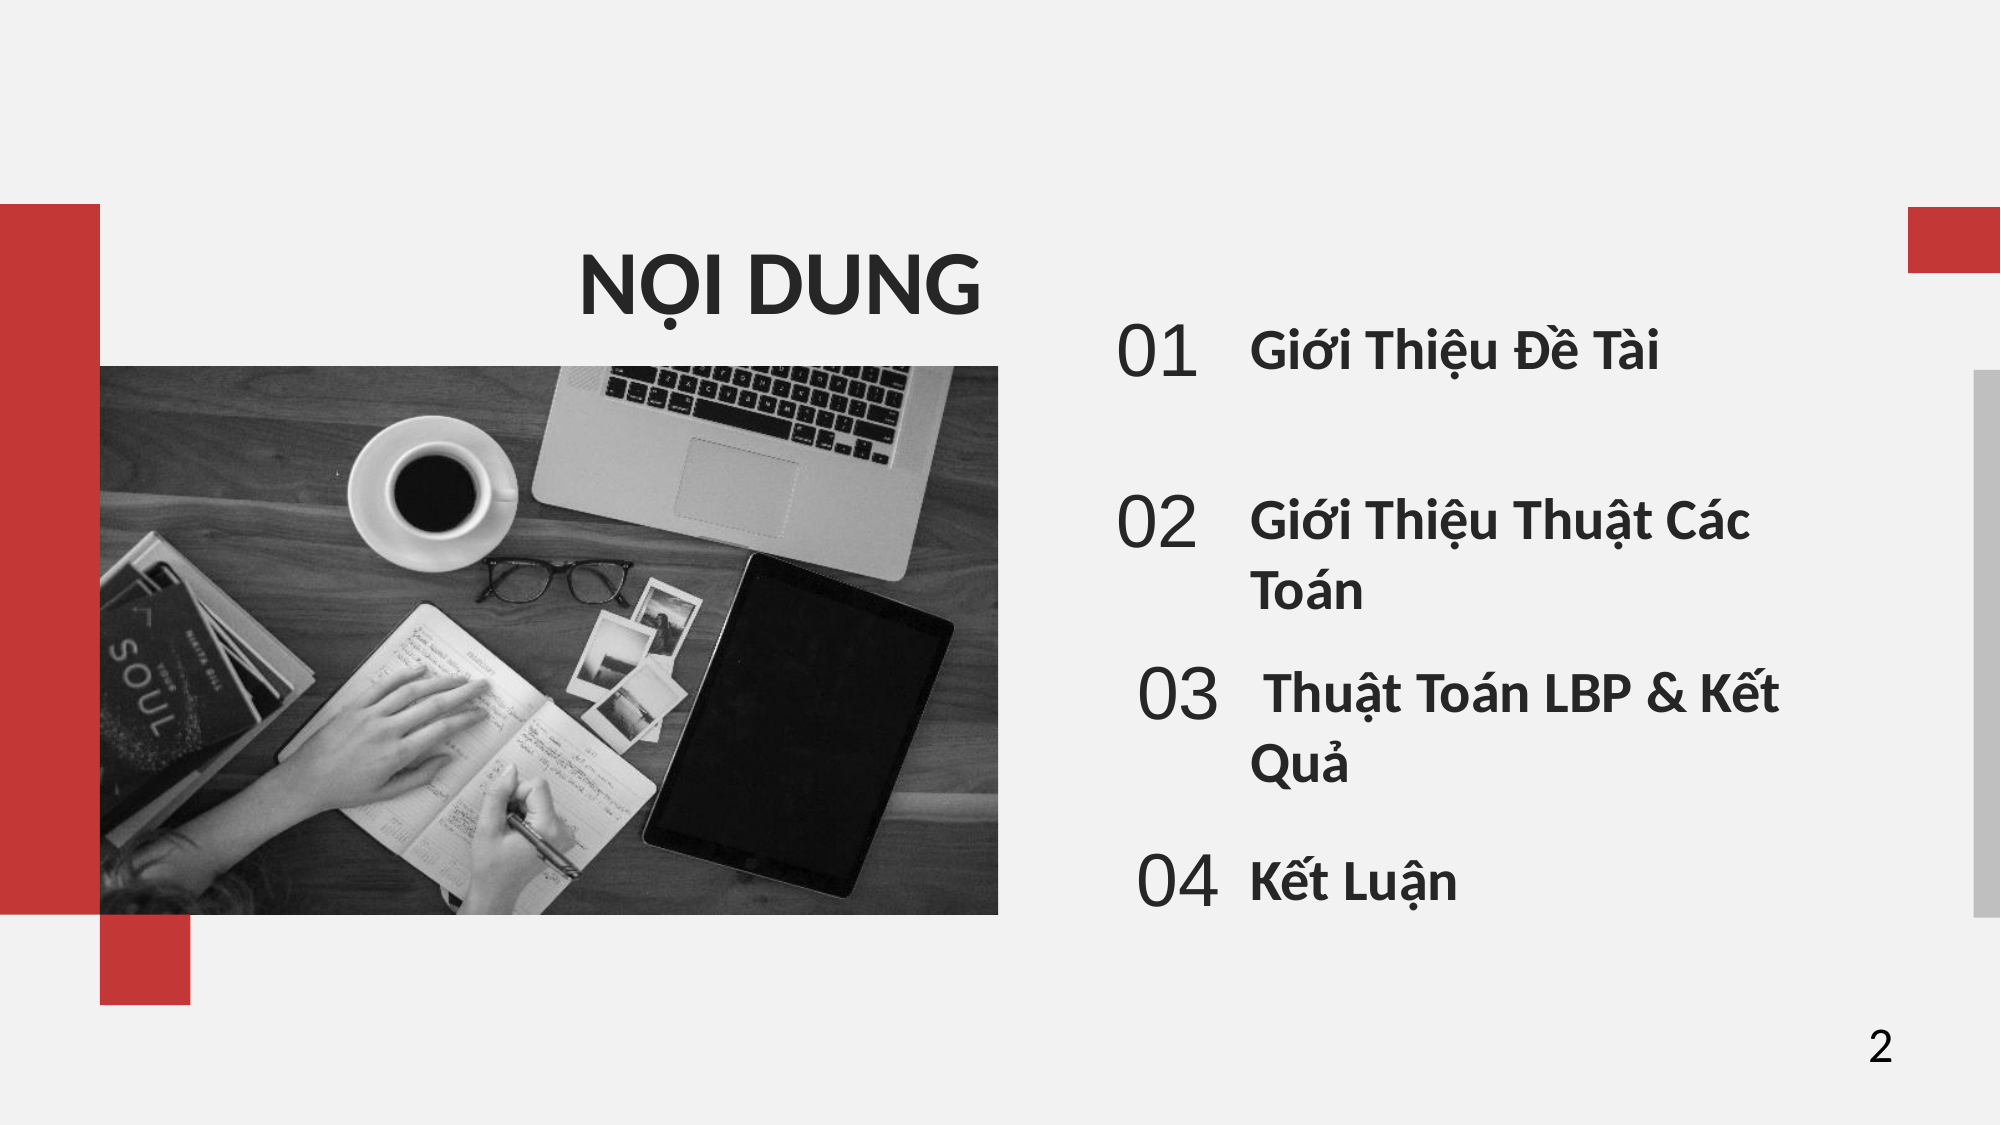

NỘI DUNG
01
Giới Thiệu Đề Tài

02
Giới Thiệu Thuật Các Toán
03
 Thuật Toán LBP & Kết Quả
04
Kết Luận

2